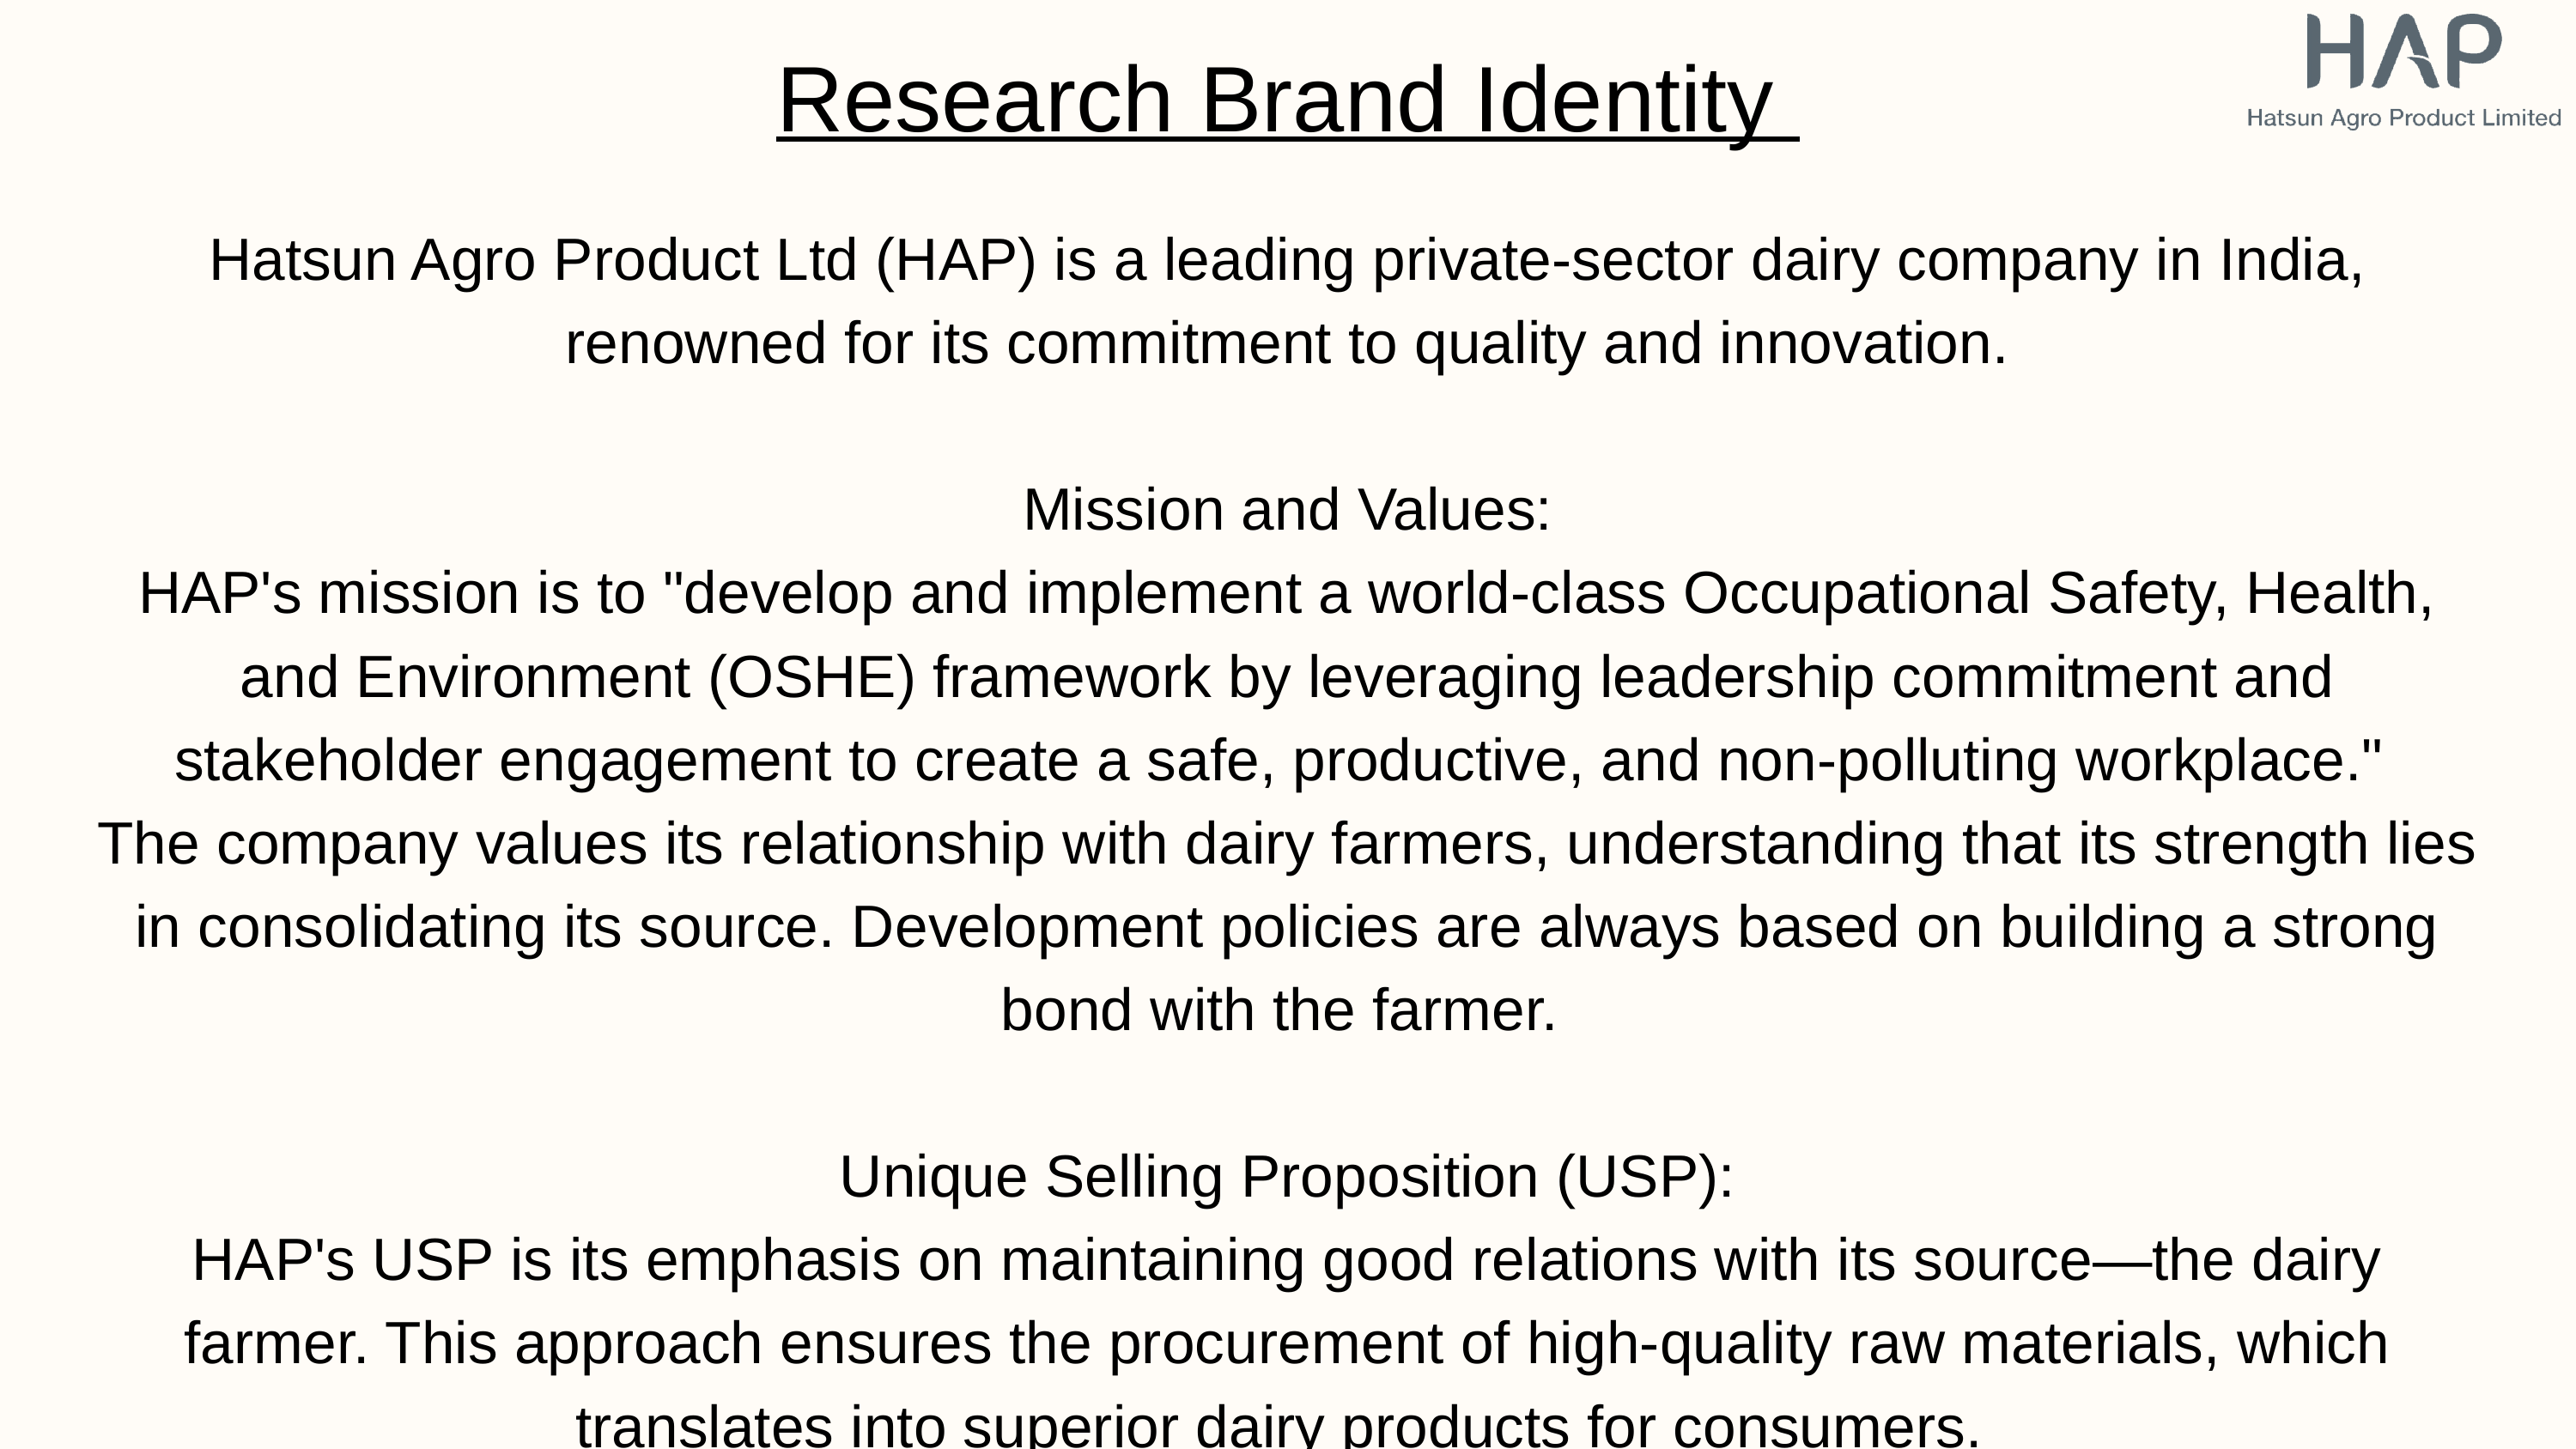

Research Brand Identity
Hatsun Agro Product Ltd (HAP) is a leading private-sector dairy company in India, renowned for its commitment to quality and innovation.

Mission and Values:
HAP's mission is to "develop and implement a world-class Occupational Safety, Health, and Environment (OSHE) framework by leveraging leadership commitment and stakeholder engagement to create a safe, productive, and non-polluting workplace."
The company values its relationship with dairy farmers, understanding that its strength lies in consolidating its source. Development policies are always based on building a strong bond with the farmer.

Unique Selling Proposition (USP):
HAP's USP is its emphasis on maintaining good relations with its source—the dairy farmer. This approach ensures the procurement of high-quality raw materials, which translates into superior dairy products for consumers.

Brand Messaging:

HAP positions itself as a company that genuinely cares for its consumers, offering premium quality products that are healthy and nutritious. This commitment has led it to become one of the world's largest health-focused dairy providers.

Tagline:

HAP's tagline, "Nothing added. Nothing removed," reflects its dedication to purity and quality in its dairy offerings.

Through its mission, values, unique selling proposition, brand messaging, and tagline, Hatsun Agro Product Ltd consistently communicates its dedication to quality, safety, and consumer well-being.